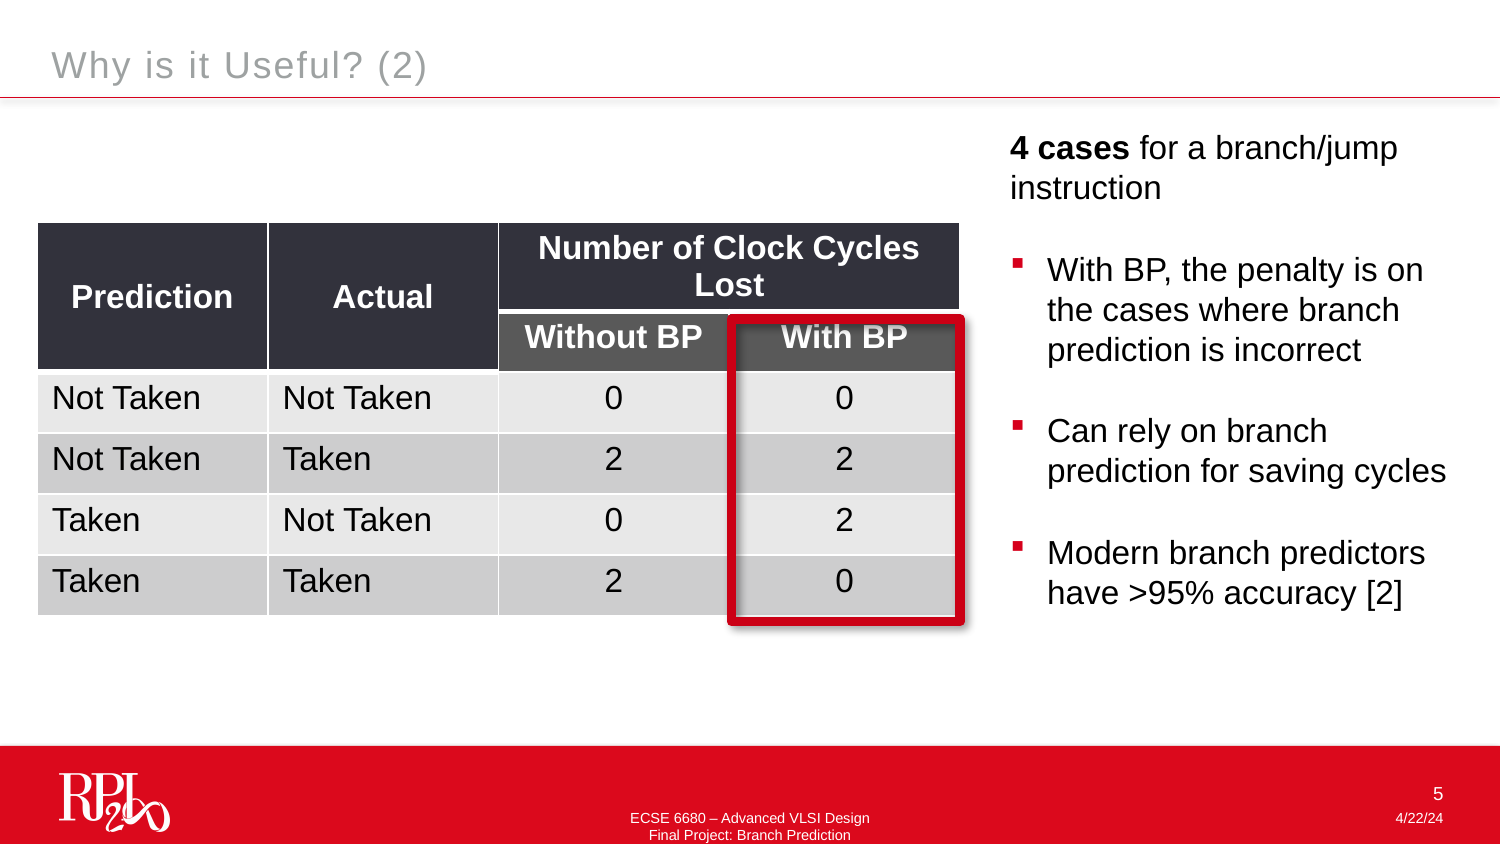

Why is it Useful? (2)
4 cases for a branch/jump instruction
With BP, the penalty is on the cases where branch prediction is incorrect
Can rely on branch prediction for saving cycles
Modern branch predictors have >95% accuracy [2]
| Prediction | Actual | Number of Clock Cycles Lost |  |
| --- | --- | --- | --- |
|  |  | Without BP | With BP |
| Not Taken | Not Taken | 0 | 0 |
| Not Taken | Taken | 2 | 2 |
| Taken | Not Taken | 0 | 2 |
| Taken | Taken | 2 | 0 |